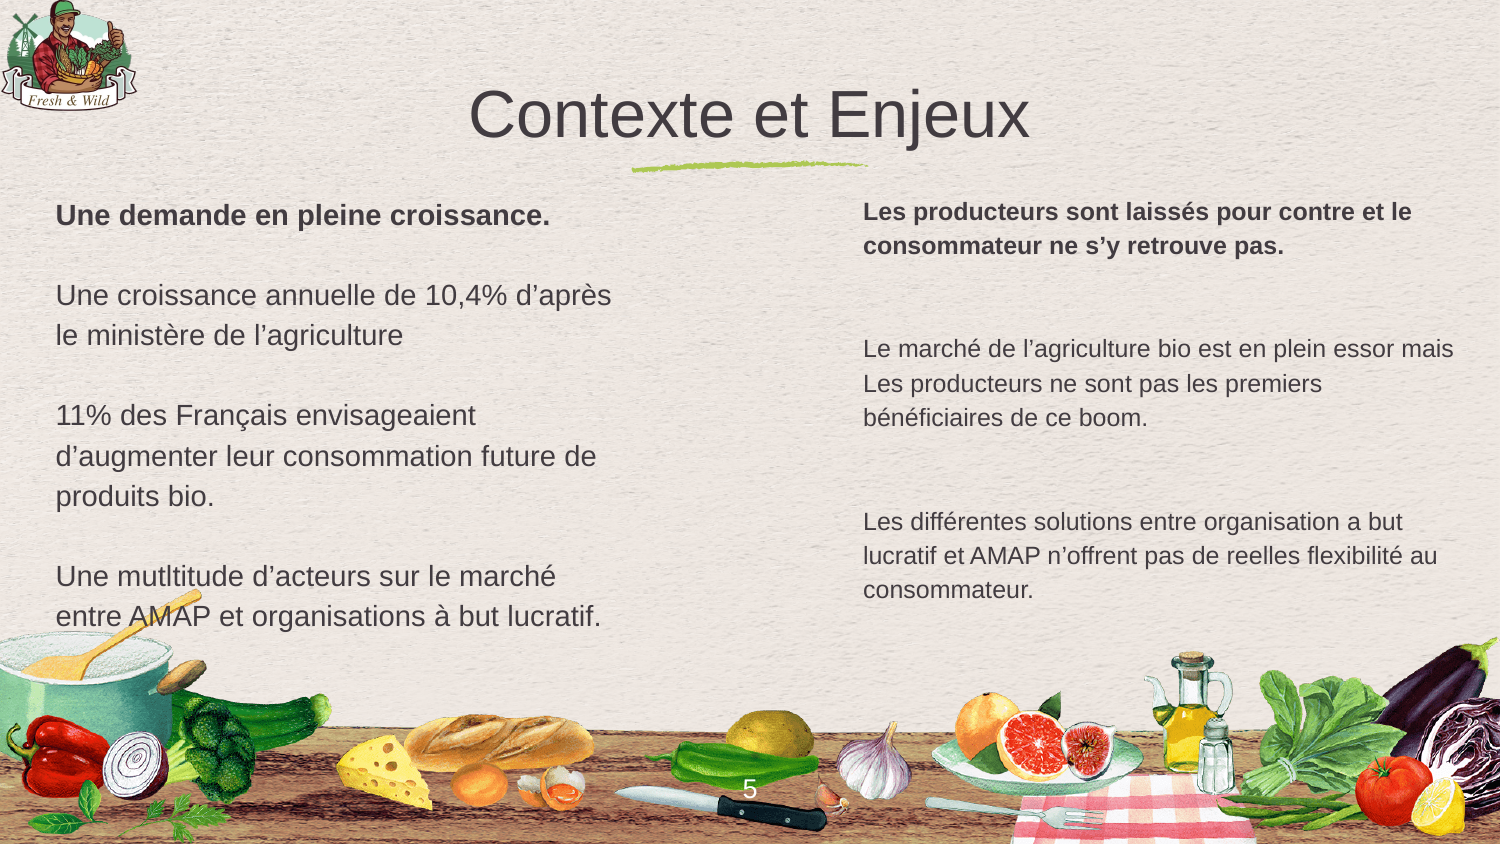

# Contexte et Enjeux
Une demande en pleine croissance.

Une croissance annuelle de 10,4% d’après le ministère de l’agriculture

11% des Français envisageaient d’augmenter leur consommation future de produits bio.

Une mutltitude d’acteurs sur le marché entre AMAP et organisations à but lucratif.

Les producteurs sont laissés pour contre et le consommateur ne s’y retrouve pas.

Le marché de l’agriculture bio est en plein essor mais Les producteurs ne sont pas les premiers bénéficiaires de ce boom.

Les différentes solutions entre organisation a but lucratif et AMAP n’offrent pas de reelles flexibilité au consommateur.

5